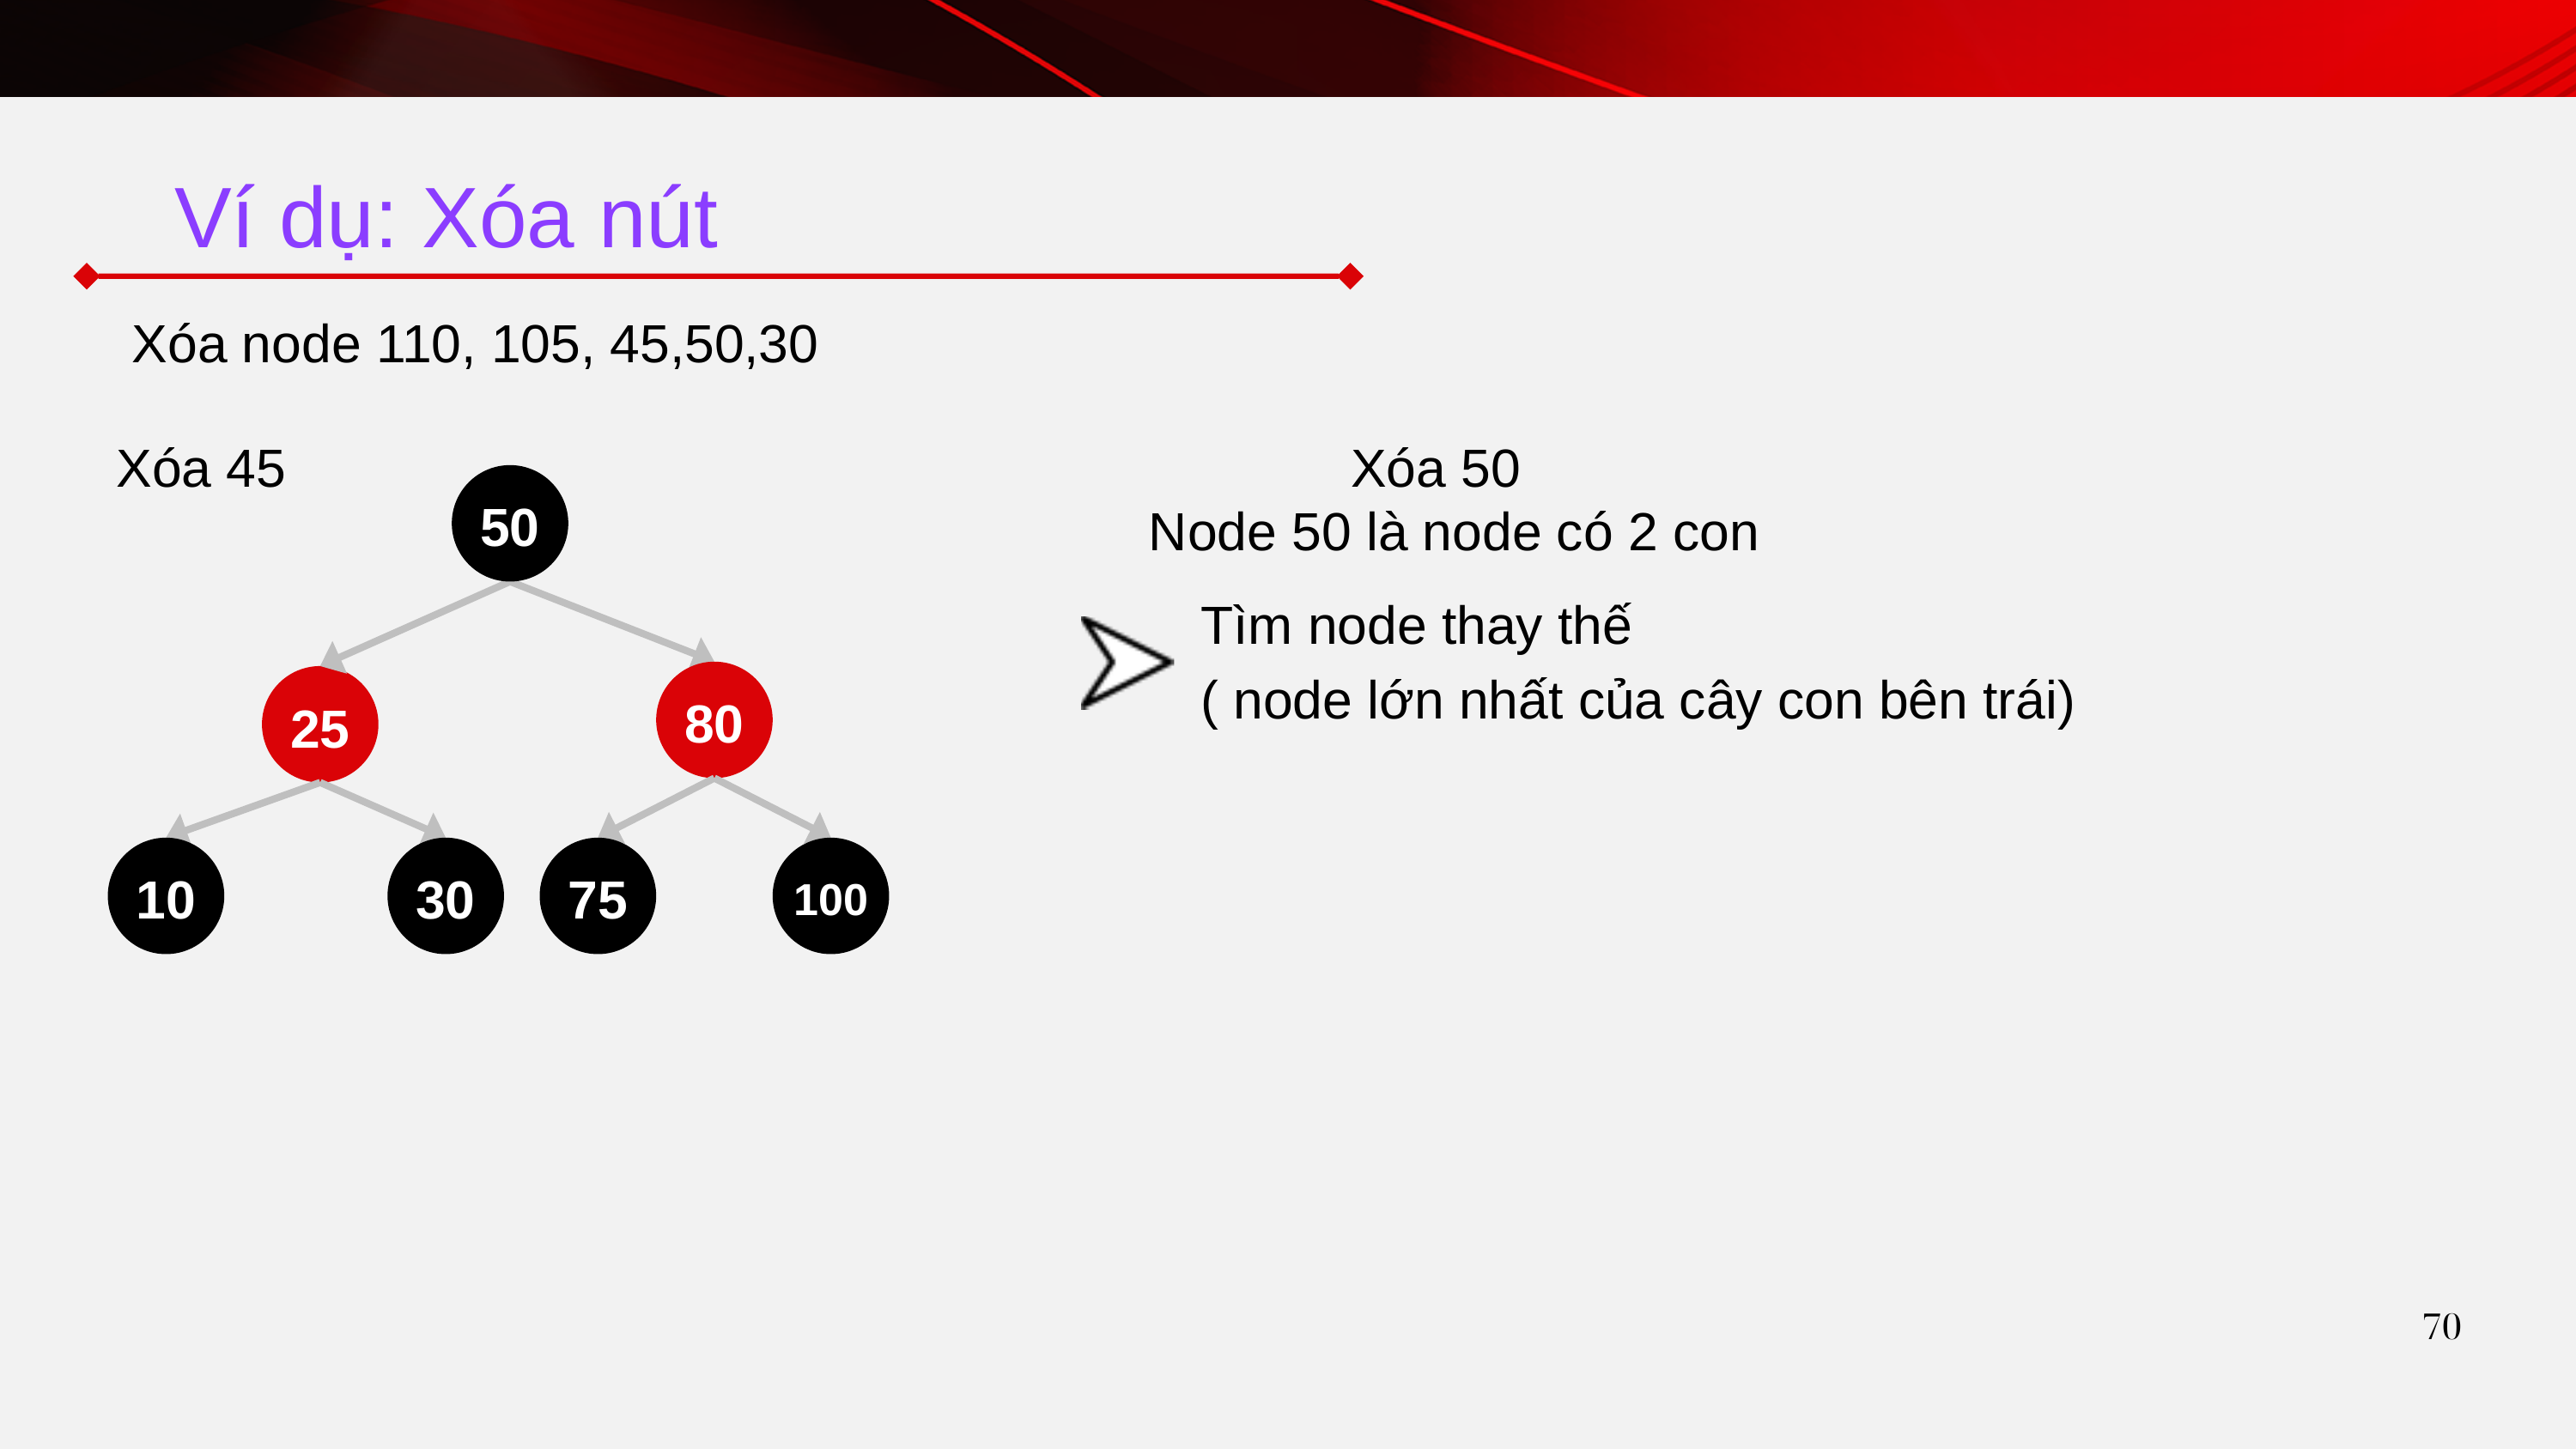

Ví dụ: Xóa nút

Xóa node 110, 105, 45,50,30
Xóa 45
Xóa 50

50

80

25

10

30

75

100
Node 50 là node có 2 con
Tìm node thay thế
( node lớn nhất của cây con bên trái)

70